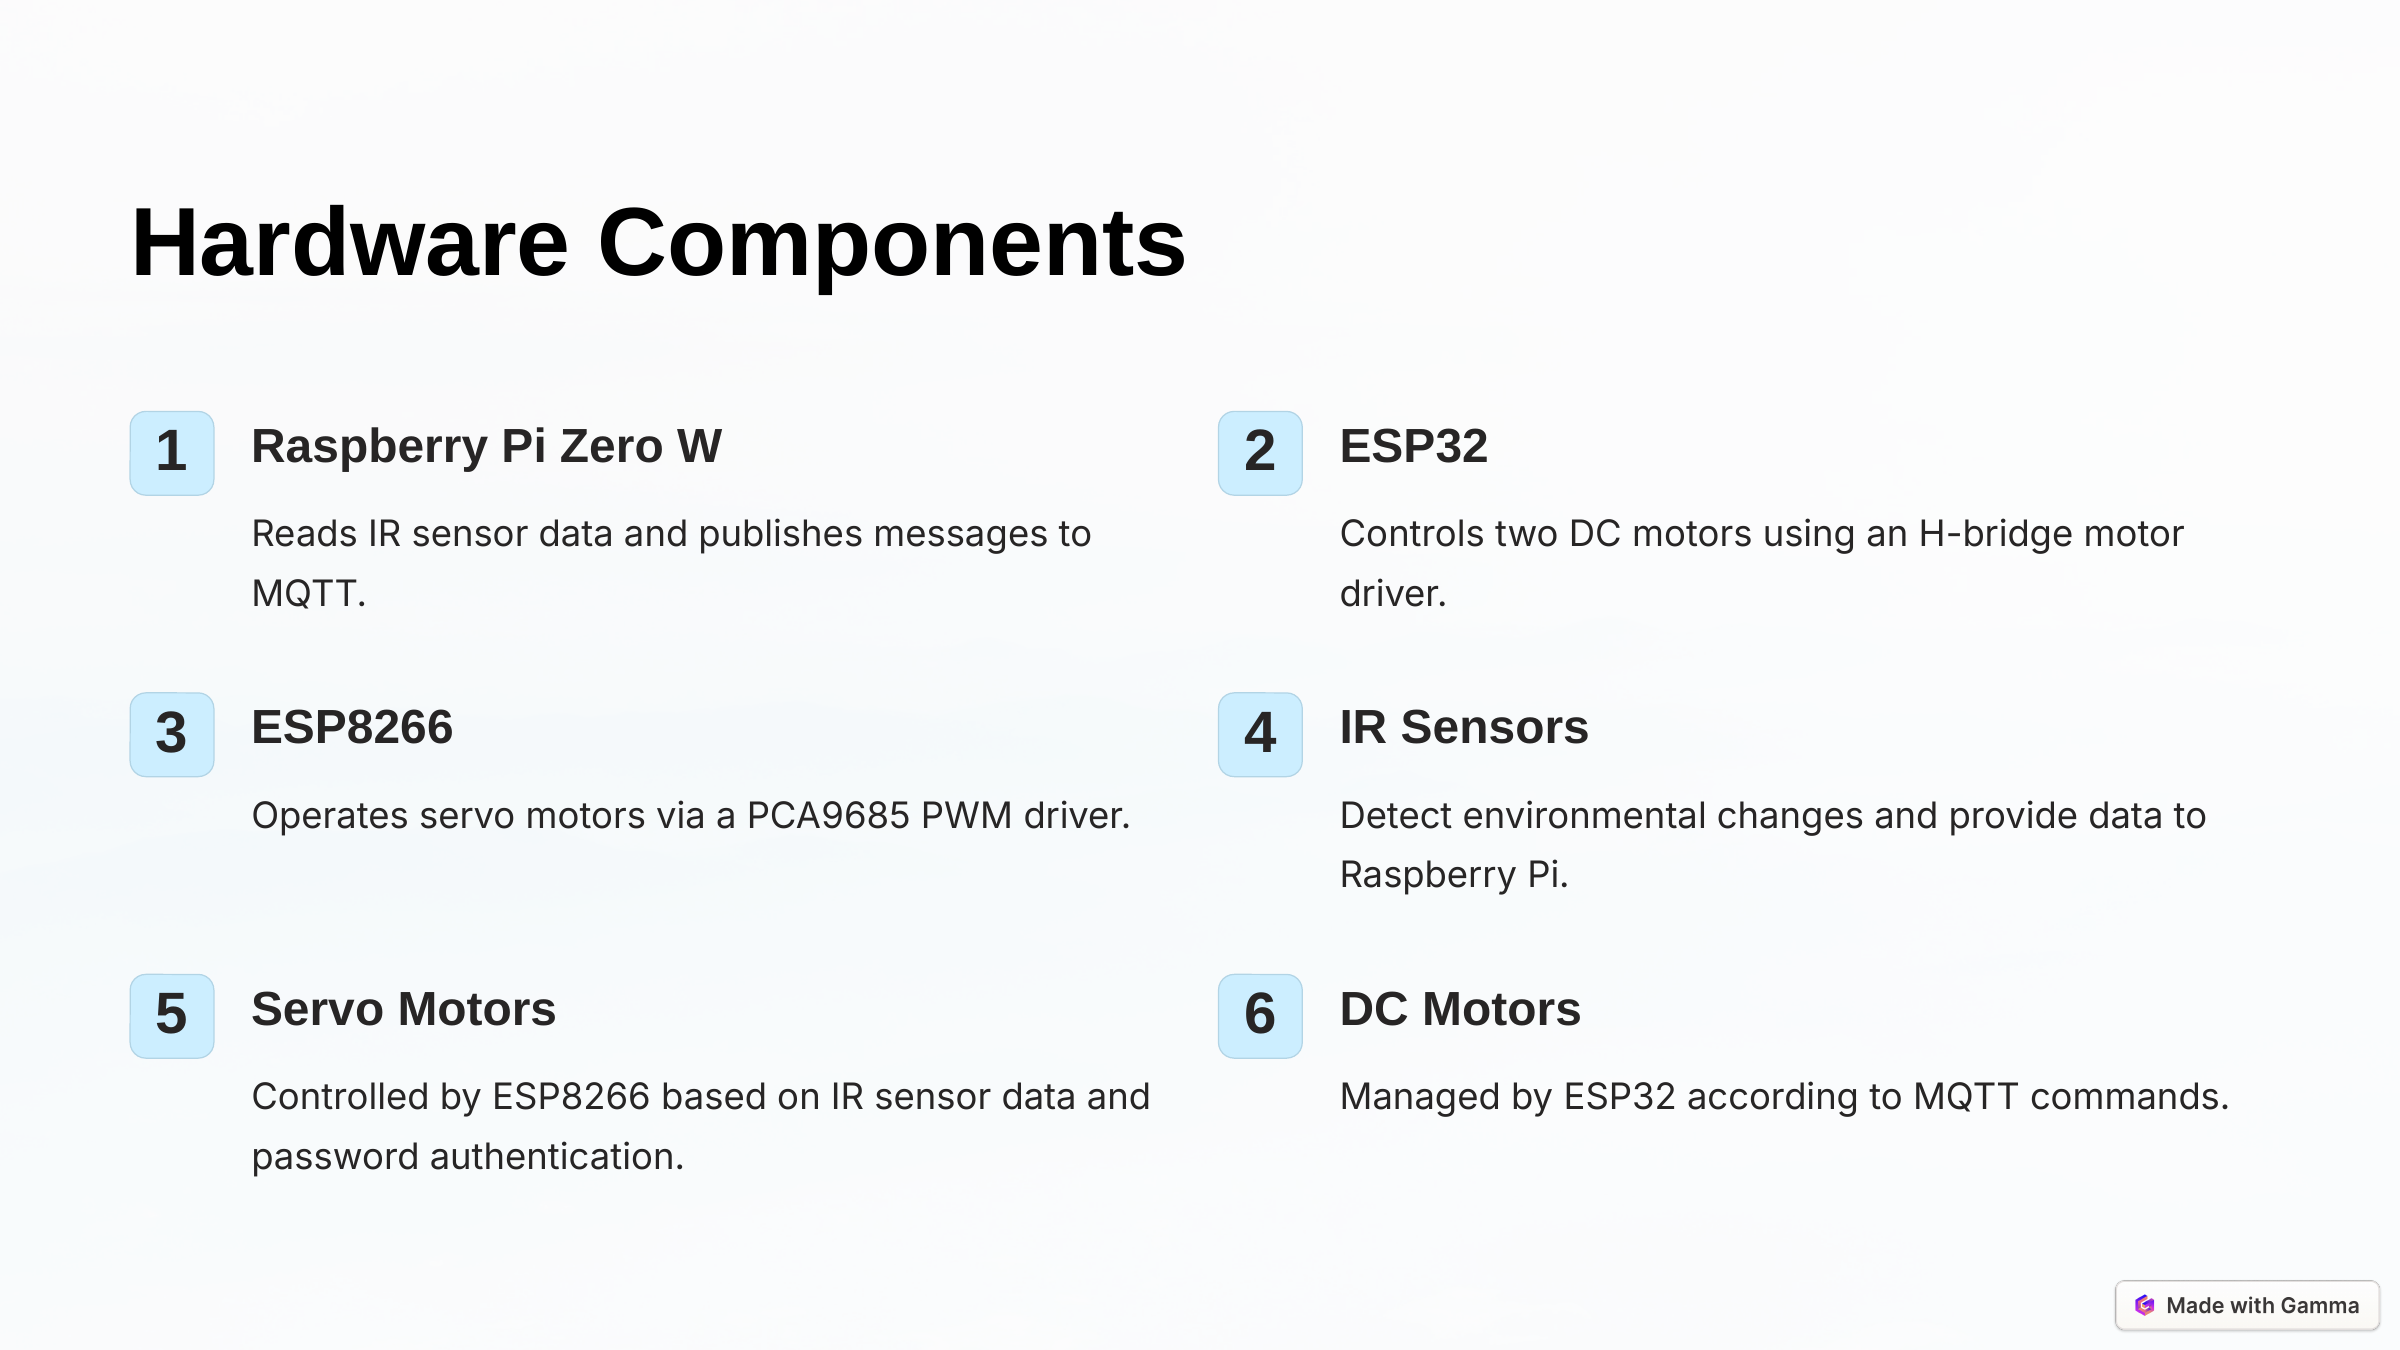

Hardware Components

Raspberry Pi Zero W

ESP32
1
2
Reads IR sensor data and publishes messages to MQTT.
Controls two DC motors using an H-bridge motor driver.

ESP8266

IR Sensors
3
4
Operates servo motors via a PCA9685 PWM driver.
Detect environmental changes and provide data to Raspberry Pi.

Servo Motors

DC Motors
5
6
Controlled by ESP8266 based on IR sensor data and password authentication.
Managed by ESP32 according to MQTT commands.